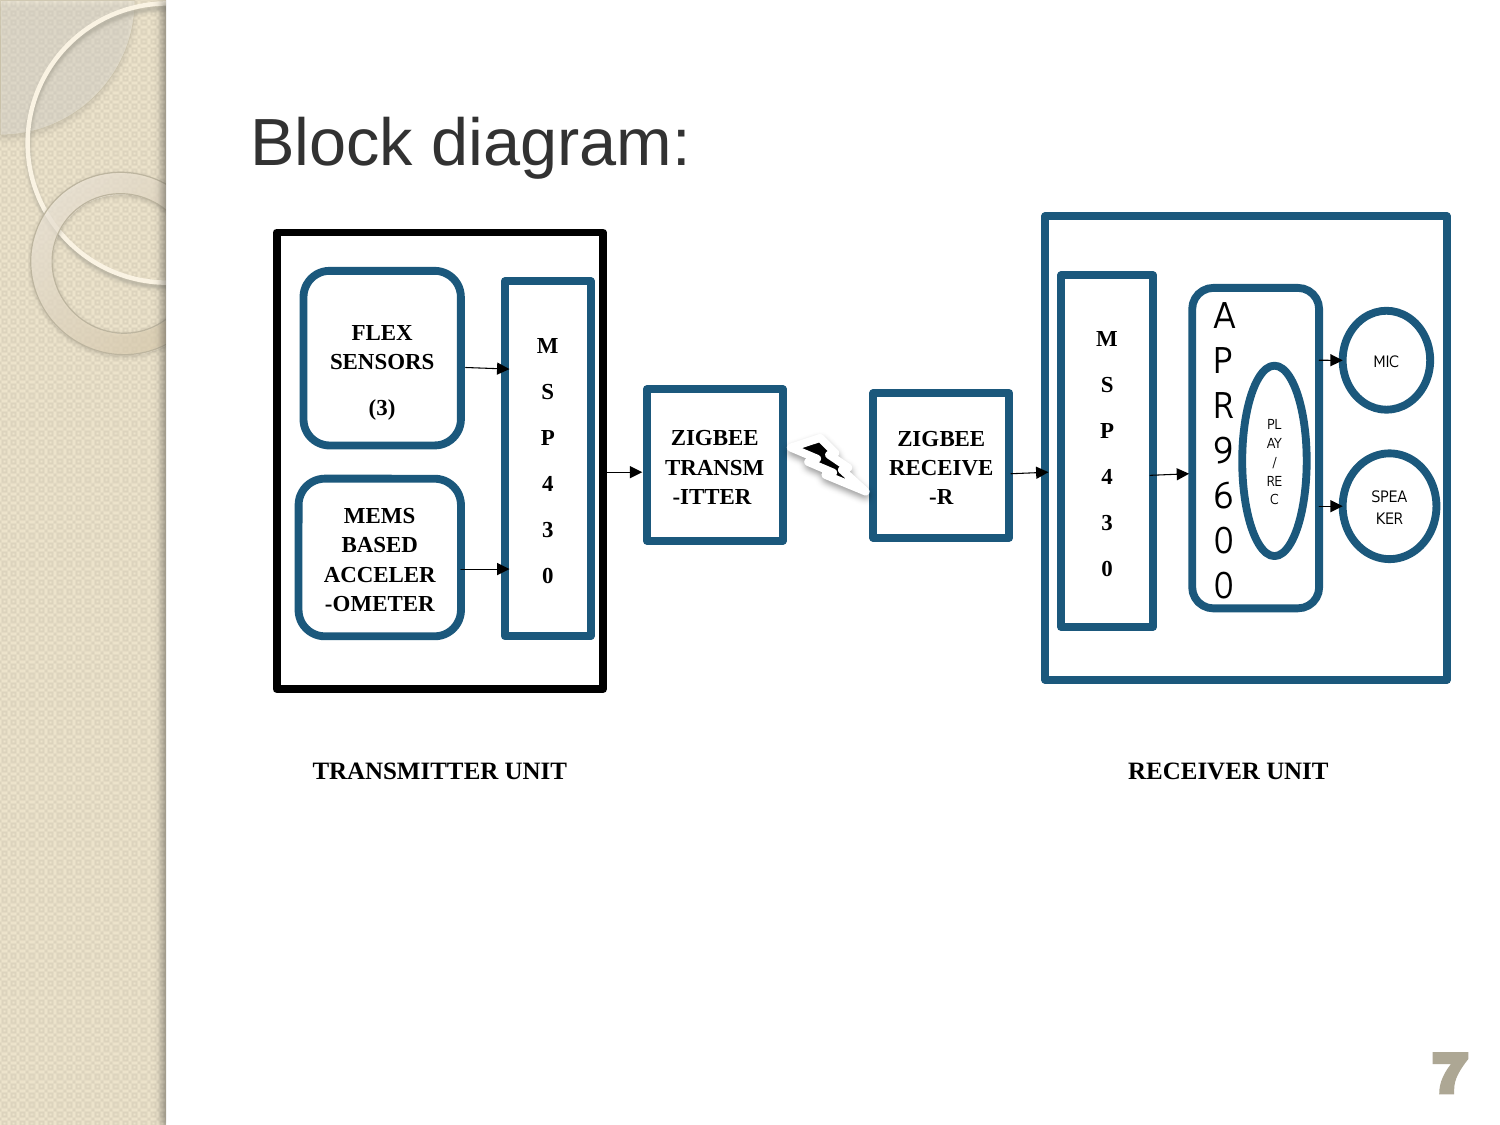

# Block diagram:

FLEX SENSORS
(3)

M
S
P
4
3
0
M
S
P
4
3
0
A
P
R
9
6
0
0
MIC
PLAY/REC
ZIGBEE TRANSM-ITTER
ZIGBEE RECEIVE-R

SPEAKER
MEMS BASED ACCELER-OMETER
                RECEIVER UNIT
TRANSMITTER UNIT
7